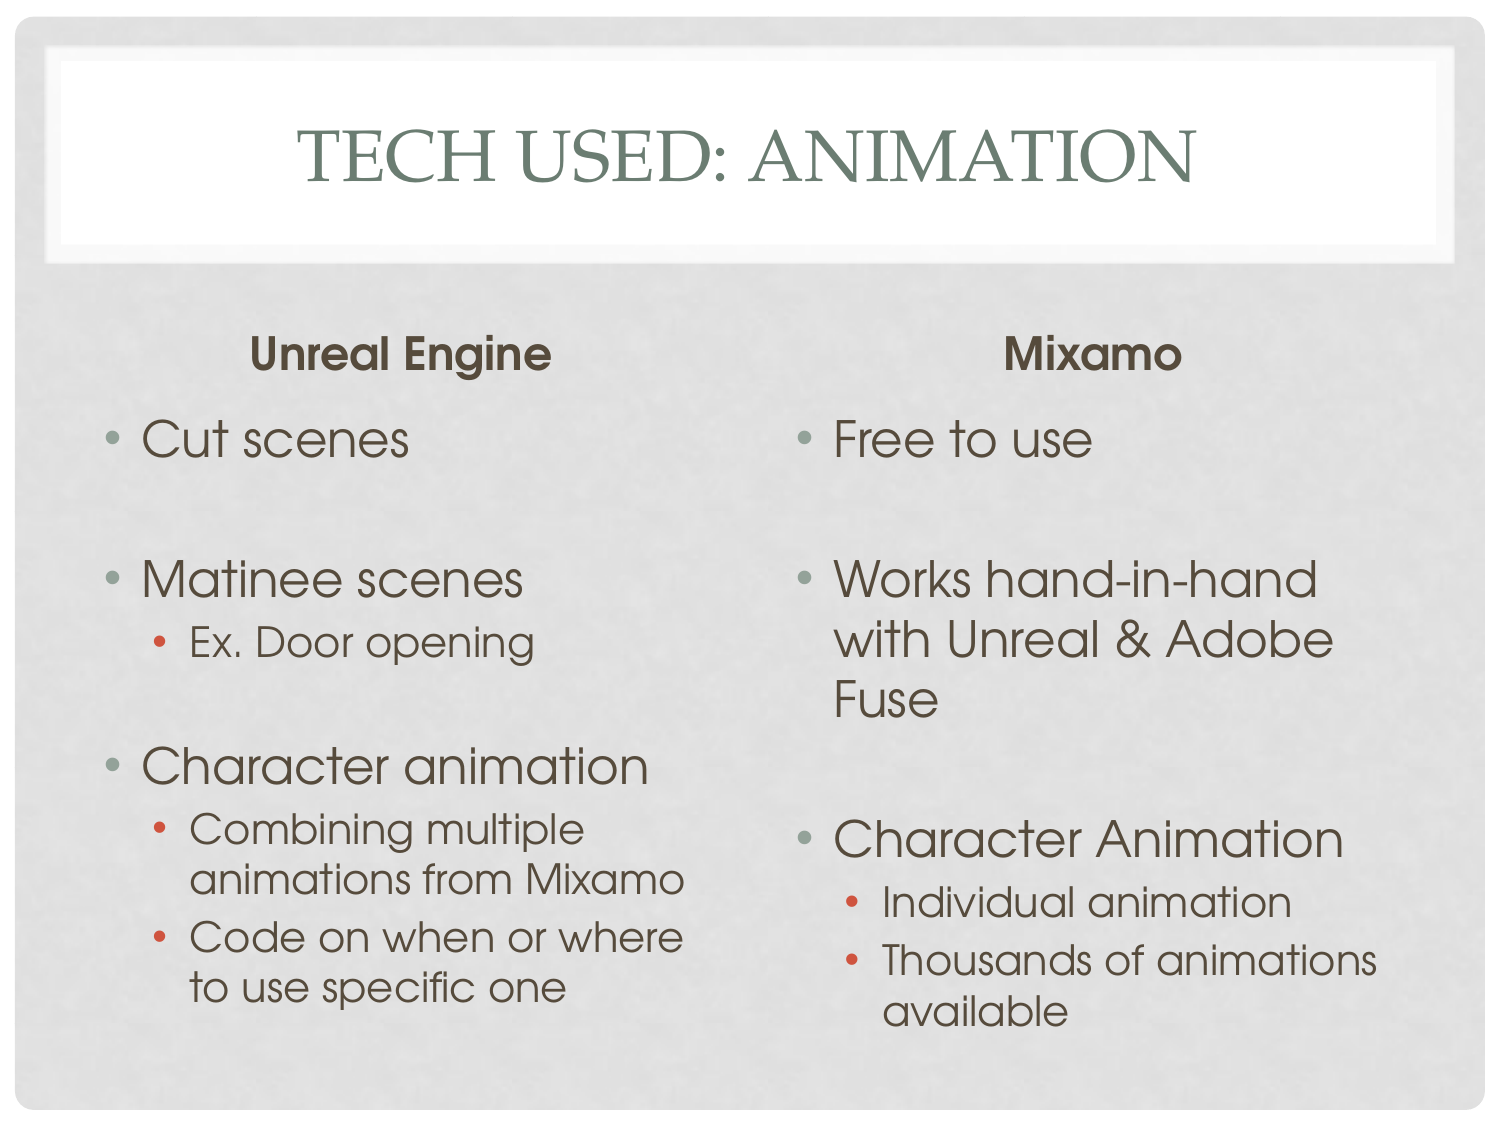

# Tech Used: Animation
Unreal Engine
Mixamo
Cut scenes

Matinee scenes
Ex. Door opening

Character animation
Combining multiple animations from Mixamo
Code on when or where to use specific one

Free to use

Works hand-in-hand with Unreal & Adobe Fuse

Character Animation
Individual animation
Thousands of animations available